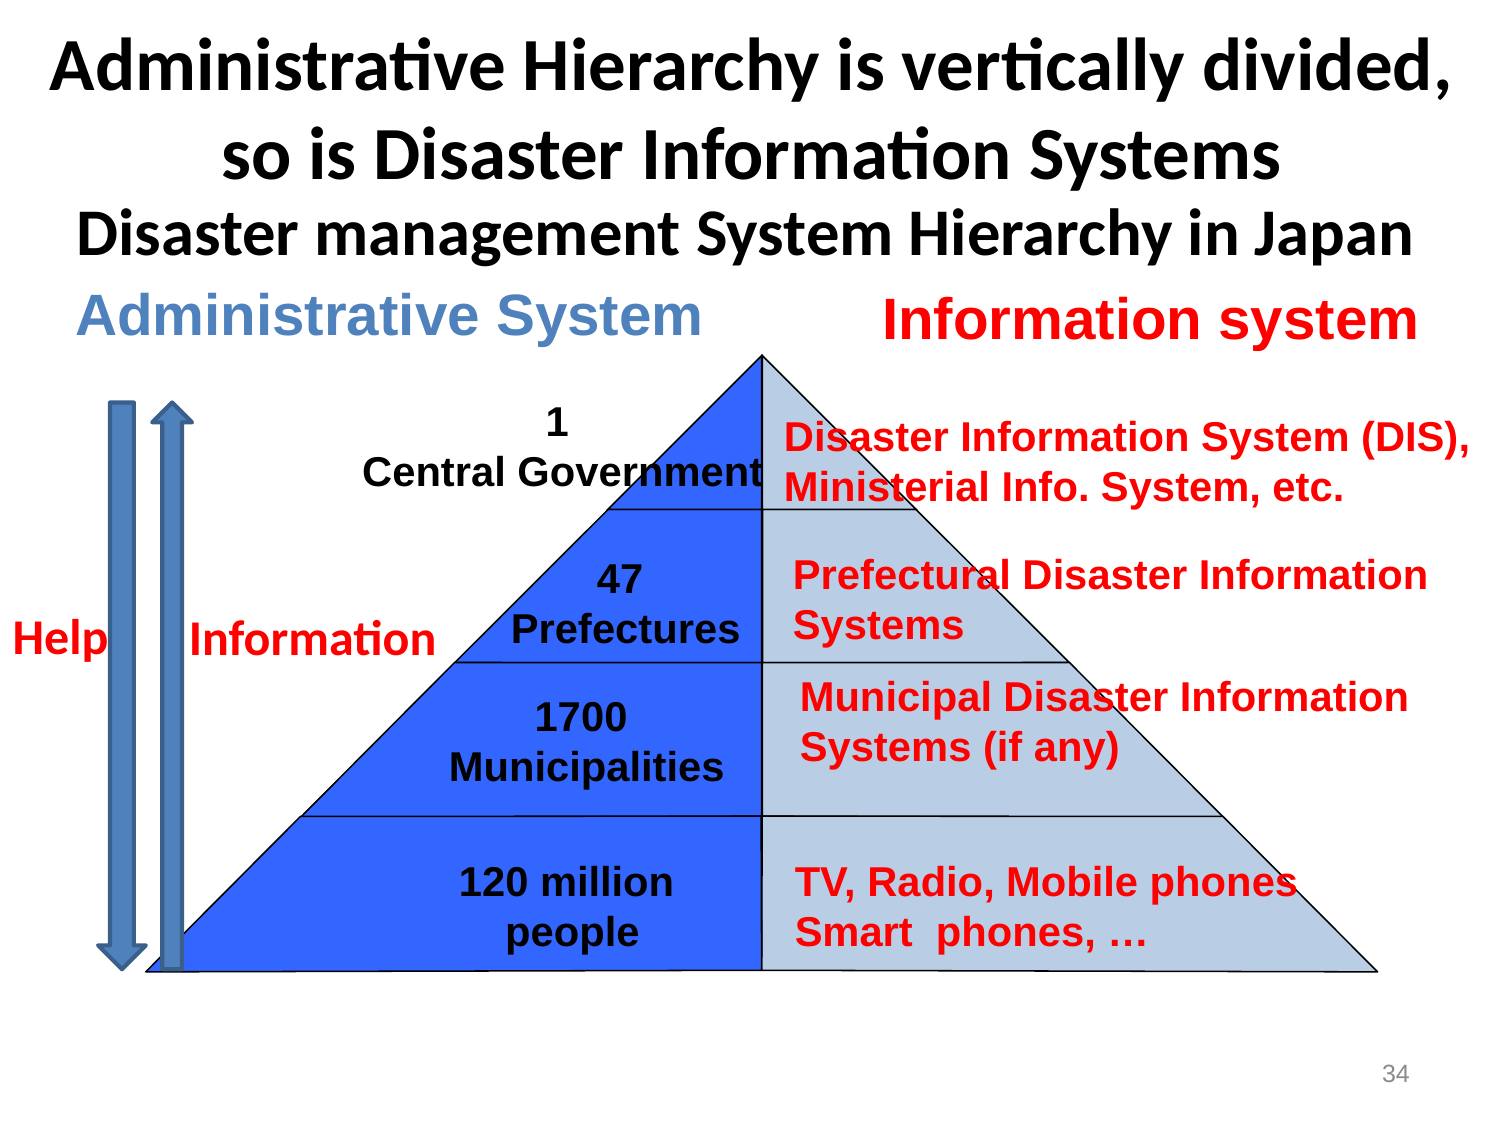

# Administrative Hierarchy is vertically divided, so is Disaster Information Systems
Disaster management System Hierarchy in Japan
Administrative System
Information system

1
Central Government
Disaster Information System (DIS),
Ministerial Info. System, etc.

Prefectural Disaster Information
Systems
47
Prefectures
Help
Information

Municipal Disaster Information
Systems (if any)
1700
Municipalities

120 million
people
TV, Radio, Mobile phones
Smart  phones, …
34